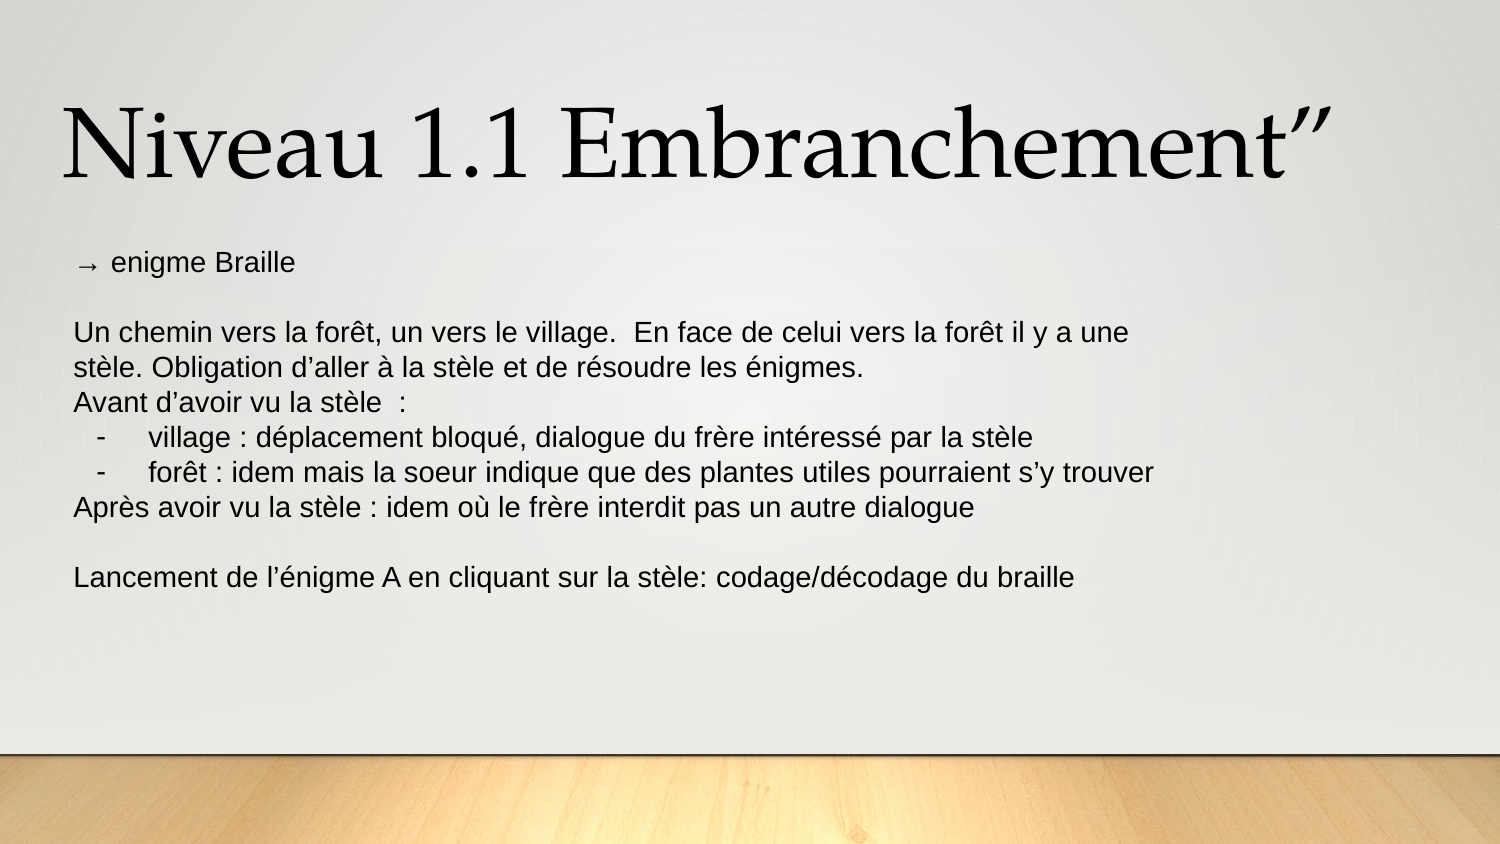

Niveau 1.1 Embranchement”
→ enigme Braille

Un chemin vers la forêt, un vers le village.  En face de celui vers la forêt il y a une stèle. Obligation d’aller à la stèle et de résoudre les énigmes.
Avant d’avoir vu la stèle  :
village : déplacement bloqué, dialogue du frère intéressé par la stèle
forêt : idem mais la soeur indique que des plantes utiles pourraient s’y trouver
Après avoir vu la stèle : idem où le frère interdit pas un autre dialogue

Lancement de l’énigme A en cliquant sur la stèle: codage/décodage du braille